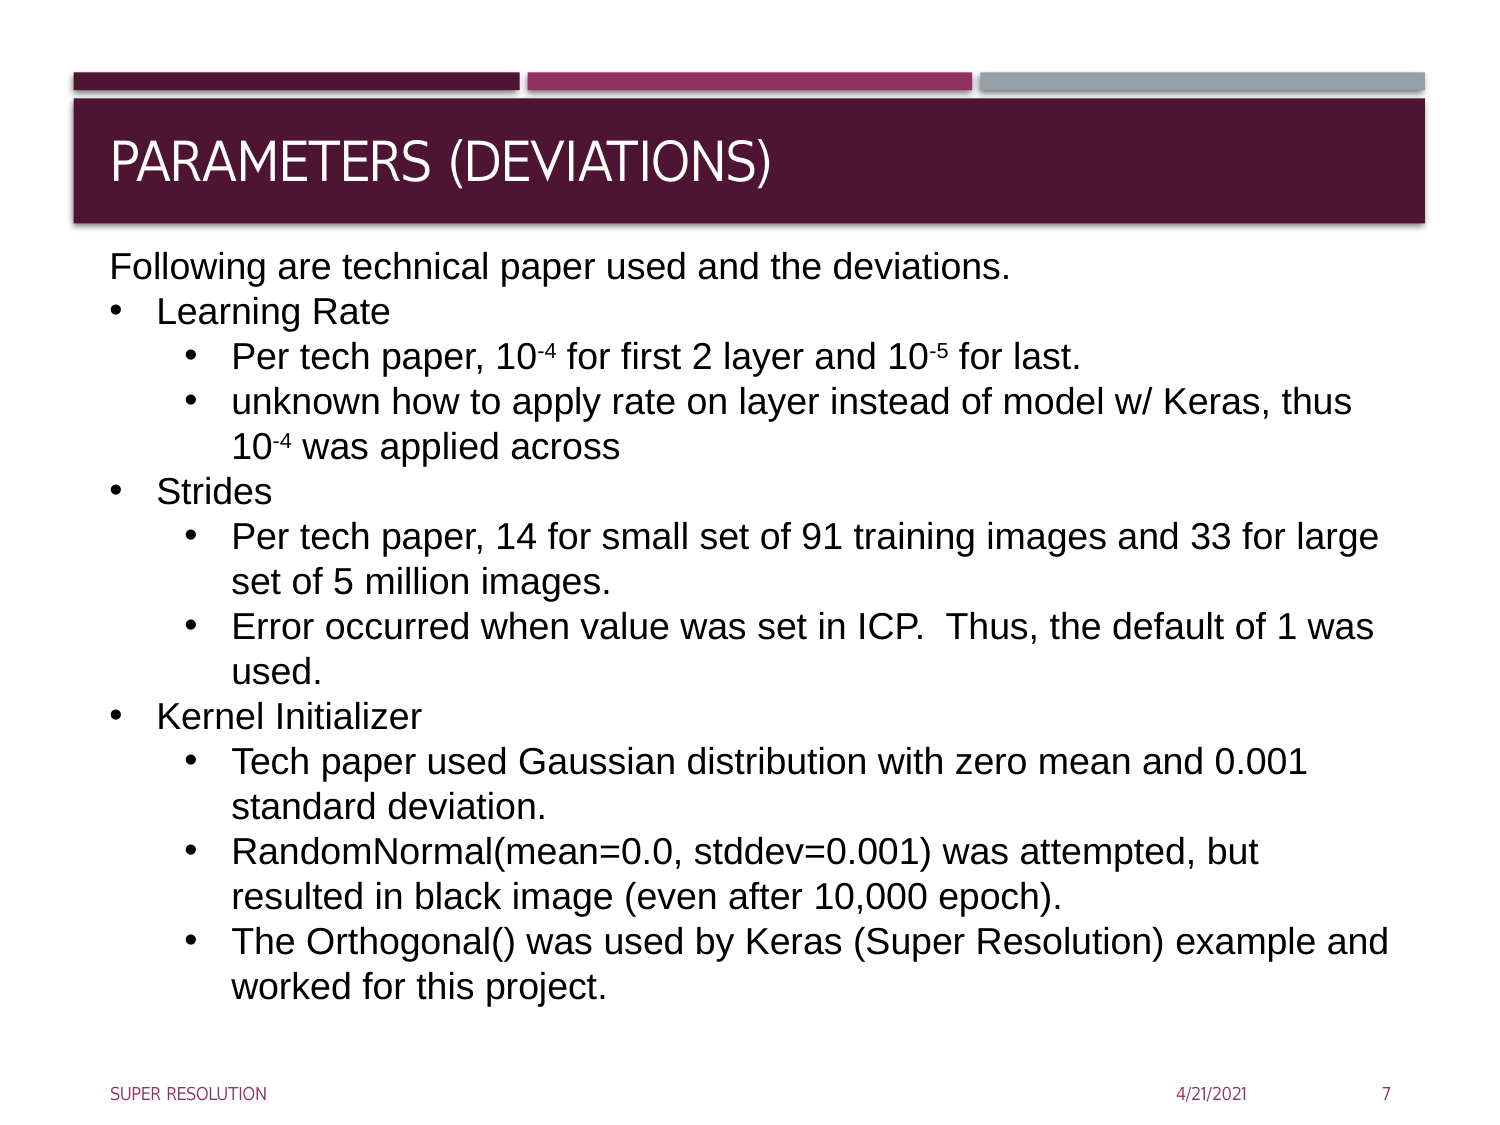

# Parameters (Deviations)
Following are technical paper used and the deviations.
Learning Rate
Per tech paper, 10-4 for first 2 layer and 10-5 for last.
unknown how to apply rate on layer instead of model w/ Keras, thus 10-4 was applied across
Strides
Per tech paper, 14 for small set of 91 training images and 33 for large set of 5 million images.
Error occurred when value was set in ICP.  Thus, the default of 1 was used.
Kernel Initializer
Tech paper used Gaussian distribution with zero mean and 0.001 standard deviation.
RandomNormal(mean=0.0, stddev=0.001) was attempted, but resulted in black image (even after 10,000 epoch).
The Orthogonal() was used by Keras (Super Resolution) example and worked for this project.
Super Resolution
4/21/2021
7